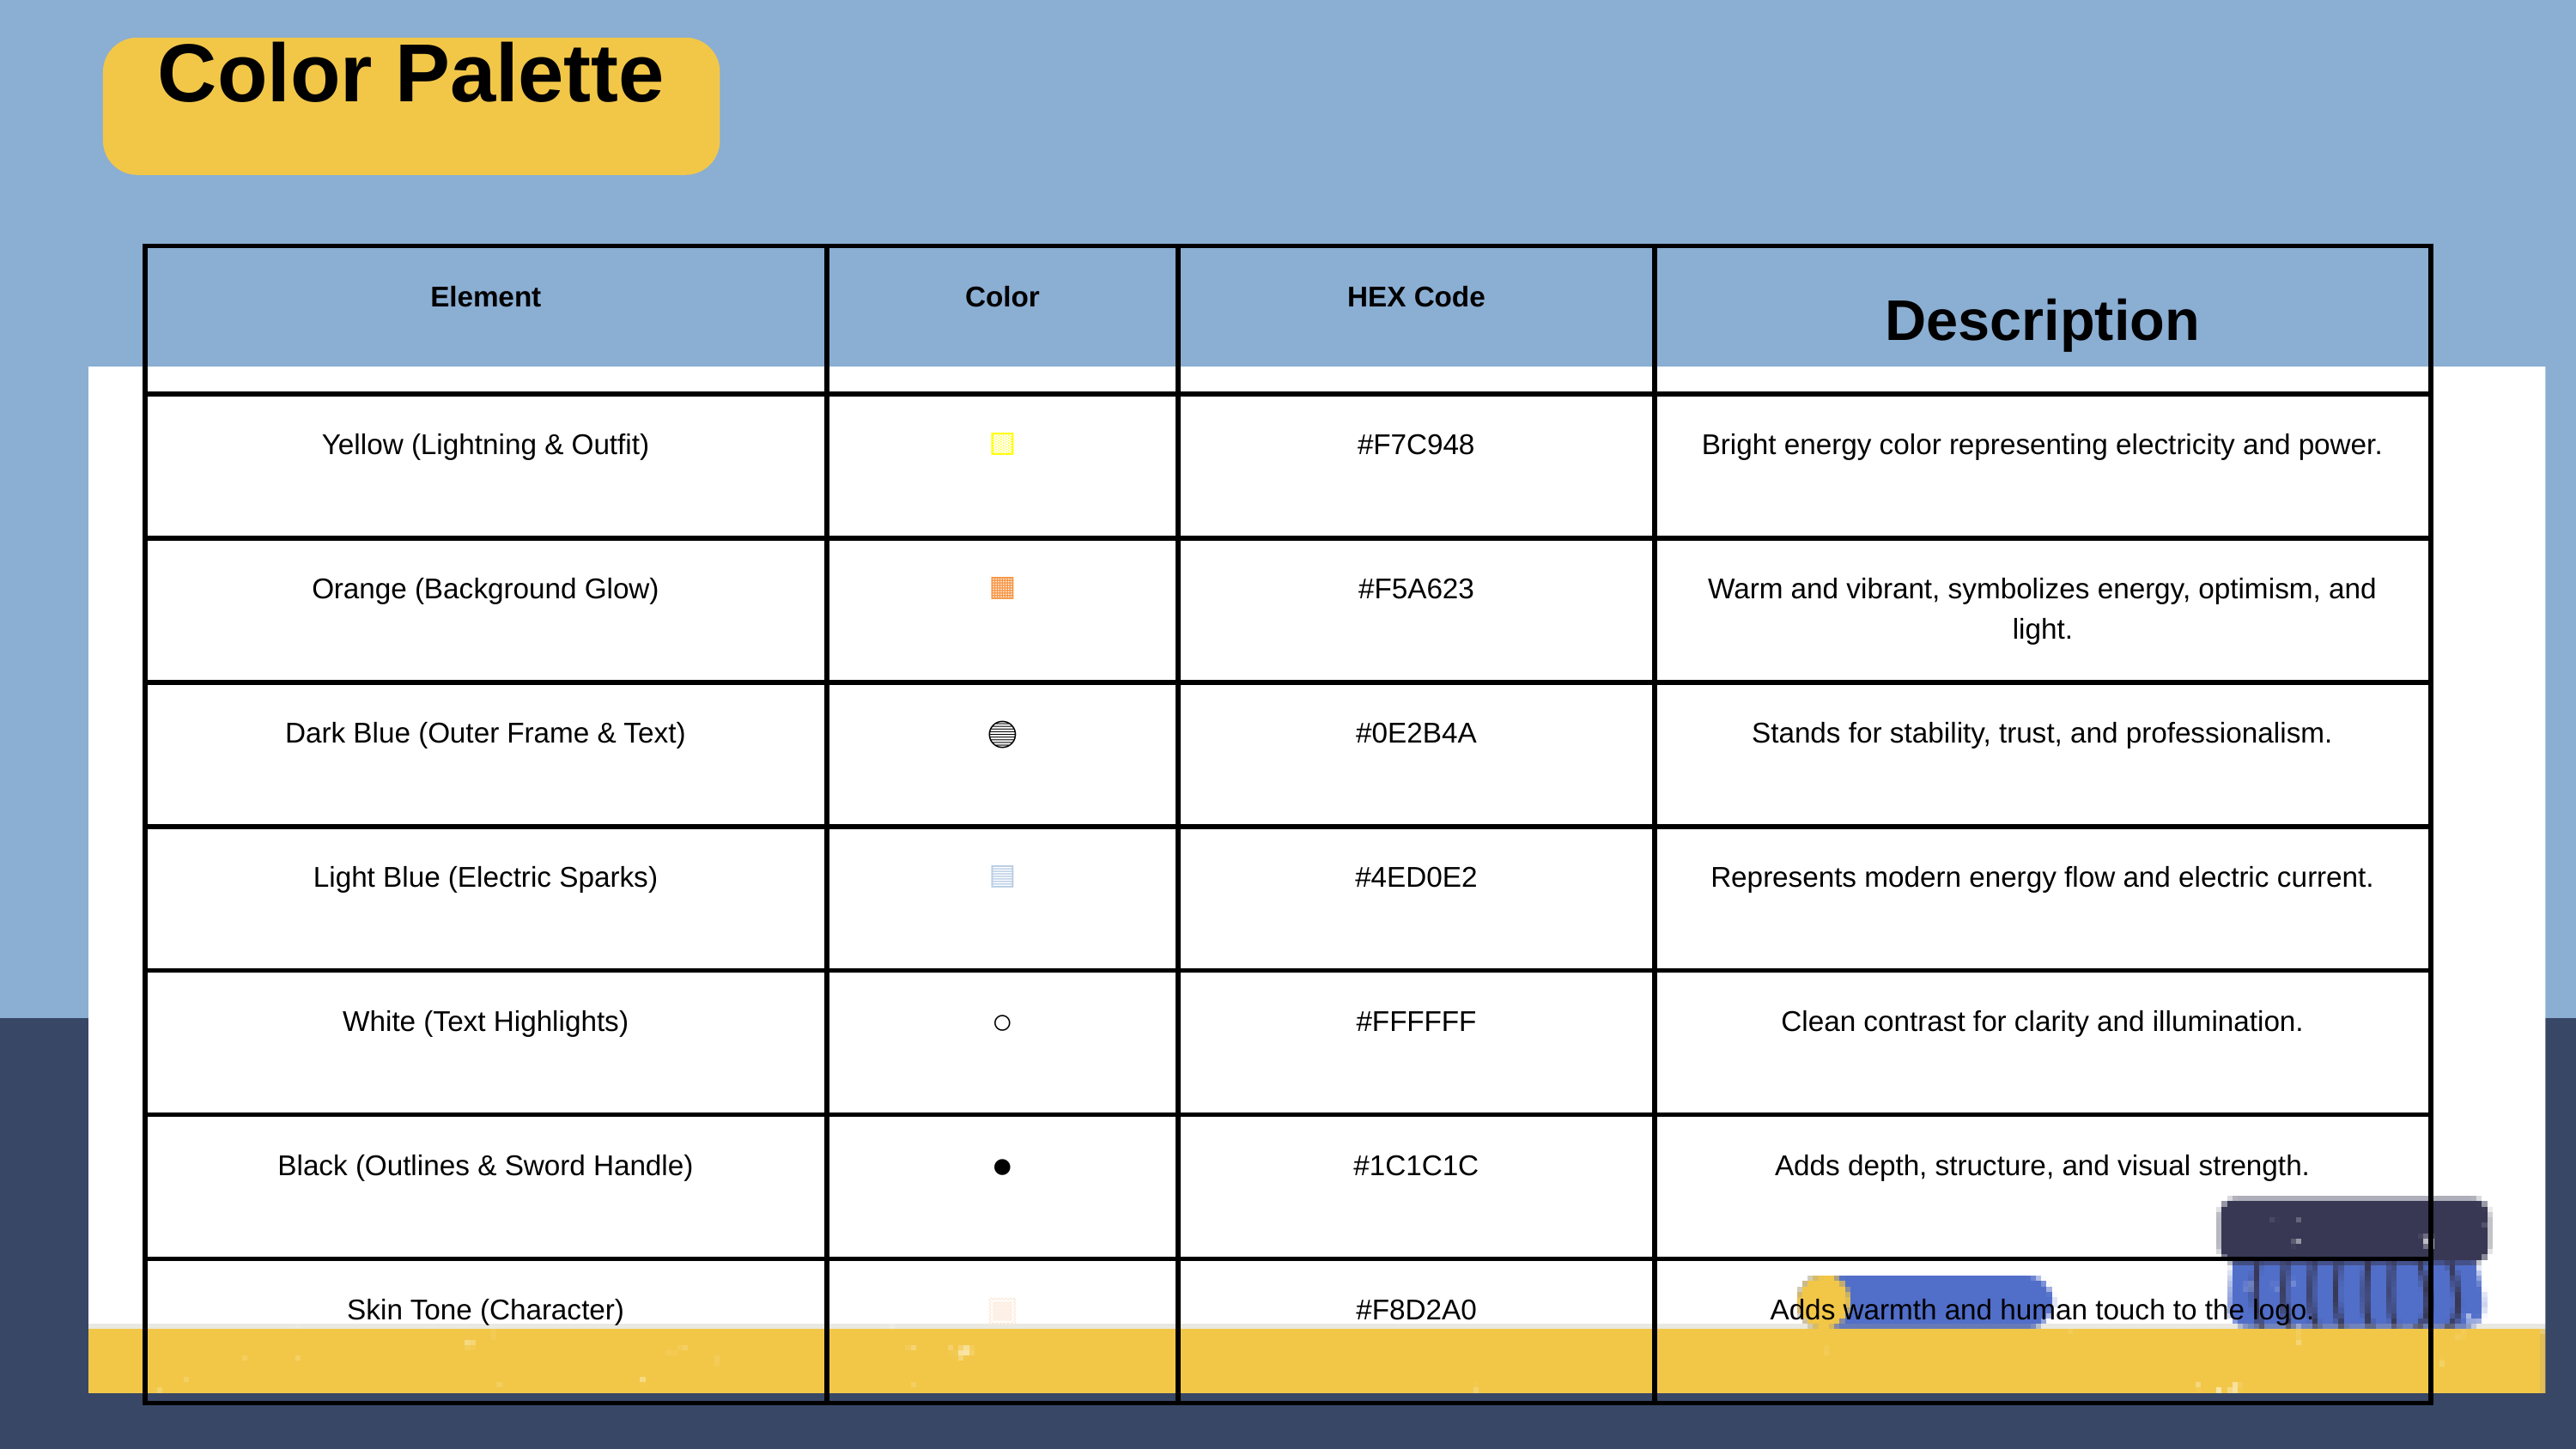

Color Palette
| Element | Color | HEX Code | Description |
| --- | --- | --- | --- |
| Yellow (Lightning & Outfit) | 🟨 | #F7C948 | Bright energy color representing electricity and power. |
| Orange (Background Glow) | 🟧 | #F5A623 | Warm and vibrant, symbolizes energy, optimism, and light. |
| Dark Blue (Outer Frame & Text) | 🔵 | #0E2B4A | Stands for stability, trust, and professionalism. |
| Light Blue (Electric Sparks) | 🟦 | #4ED0E2 | Represents modern energy flow and electric current. |
| White (Text Highlights) | ⚪ | #FFFFFF | Clean contrast for clarity and illumination. |
| Black (Outlines & Sword Handle) | ⚫ | #1C1C1C | Adds depth, structure, and visual strength. |
| Skin Tone (Character) | 🏽 | #F8D2A0 | Adds warmth and human touch to the logo. |